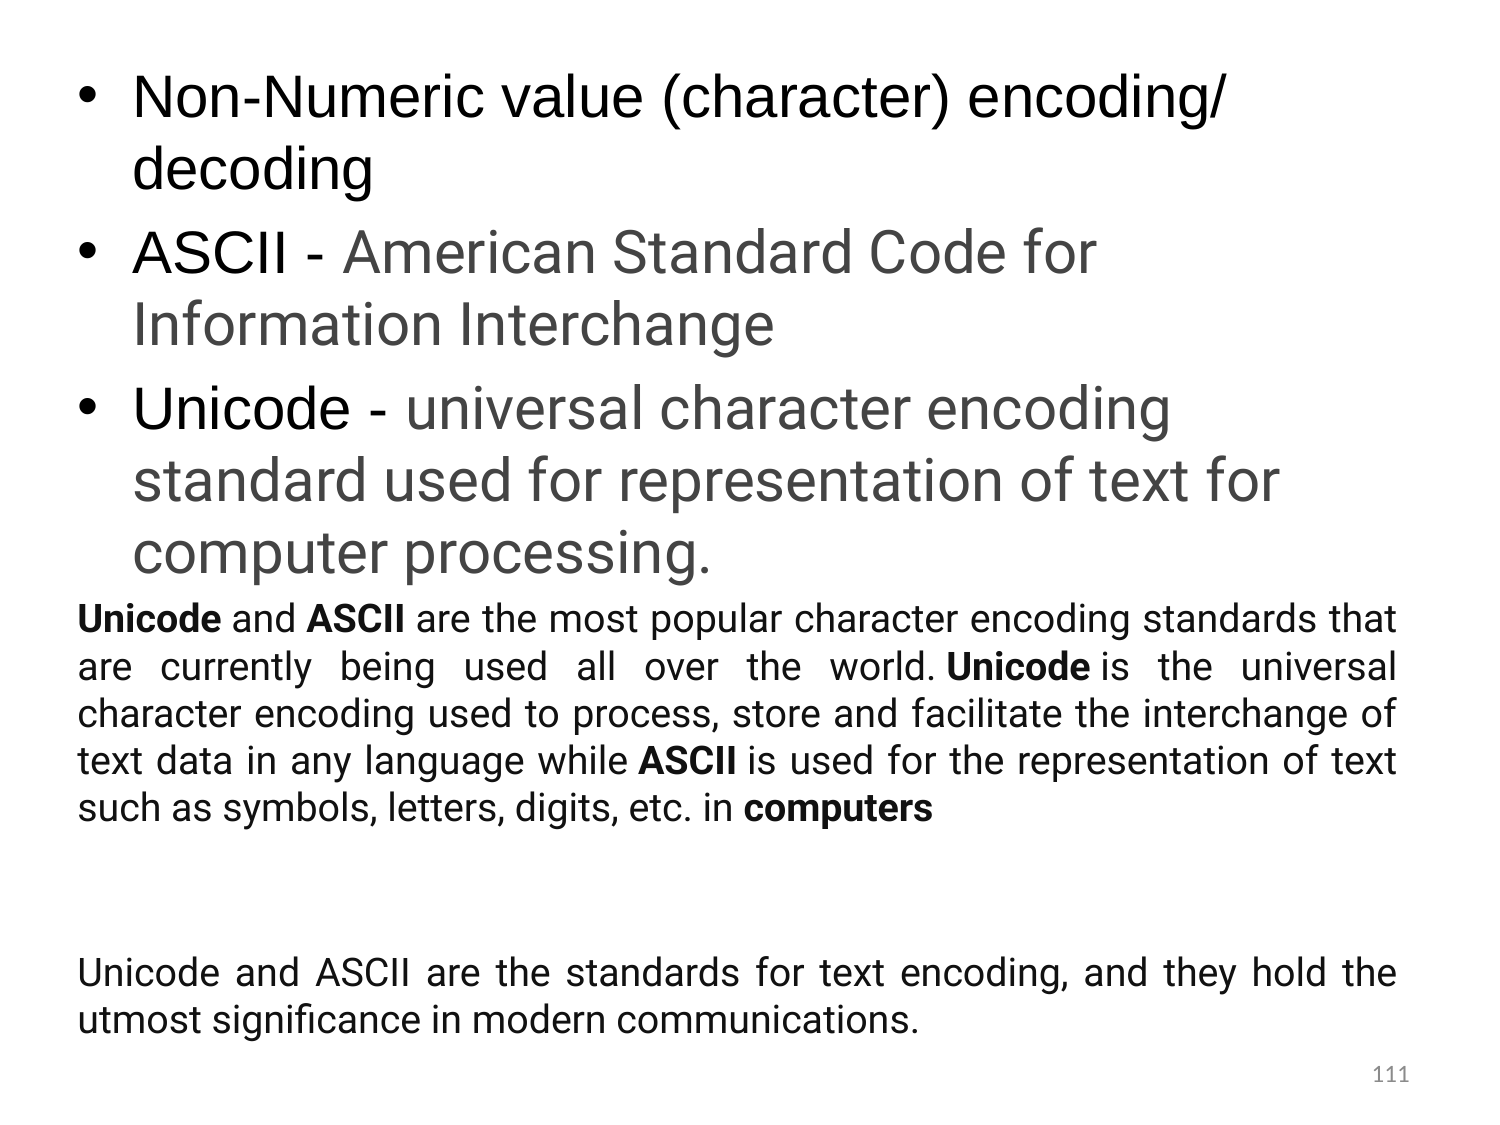

Non-Numeric value (character) encoding/ decoding
ASCII - American Standard Code for Information Interchange
Unicode - universal character encoding standard used for representation of text for computer processing.
Unicode and ASCII are the most popular character encoding standards that are currently being used all over the world. Unicode is the universal character encoding used to process, store and facilitate the interchange of text data in any language while ASCII is used for the representation of text such as symbols, letters, digits, etc. in computers

Unicode and ASCII are the standards for text encoding, and they hold the utmost significance in modern communications.
111